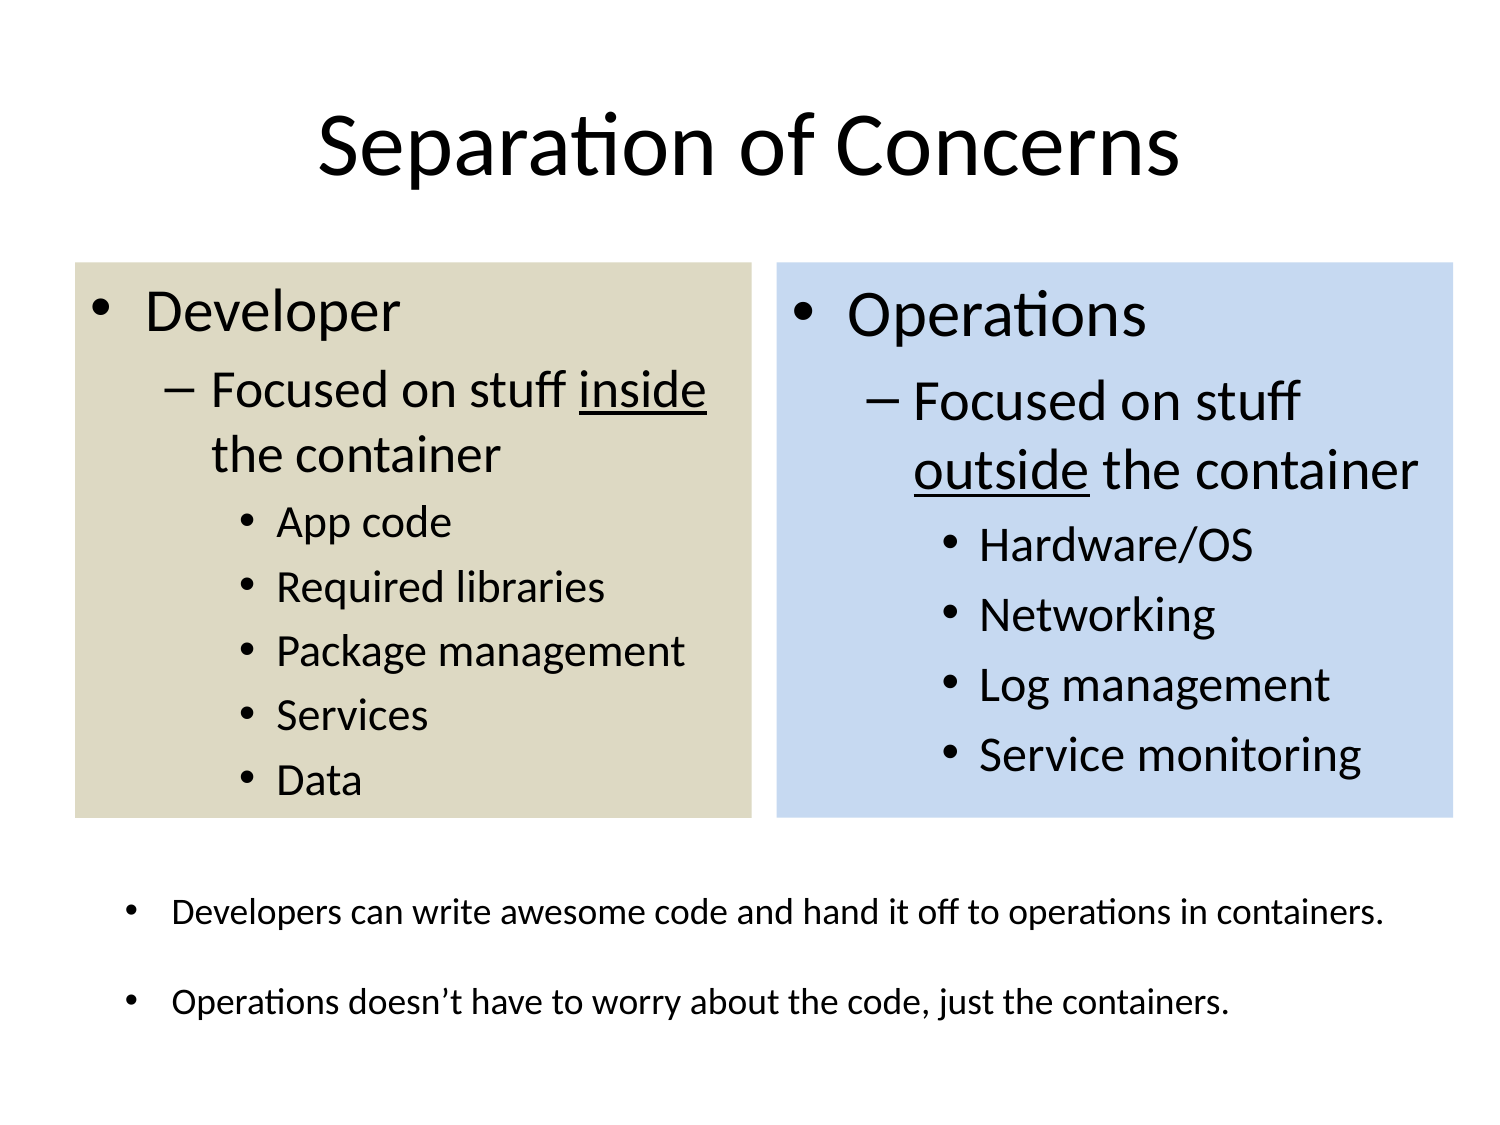

# Separation of Concerns
Operations
Focused on stuff outside the container
Hardware/OS
Networking
Log management
Service monitoring

Developer
Focused on stuff inside the container
App code
Required libraries
Package management
Services
Data
Developers can write awesome code and hand it off to operations in containers.

Operations doesn’t have to worry about the code, just the containers.